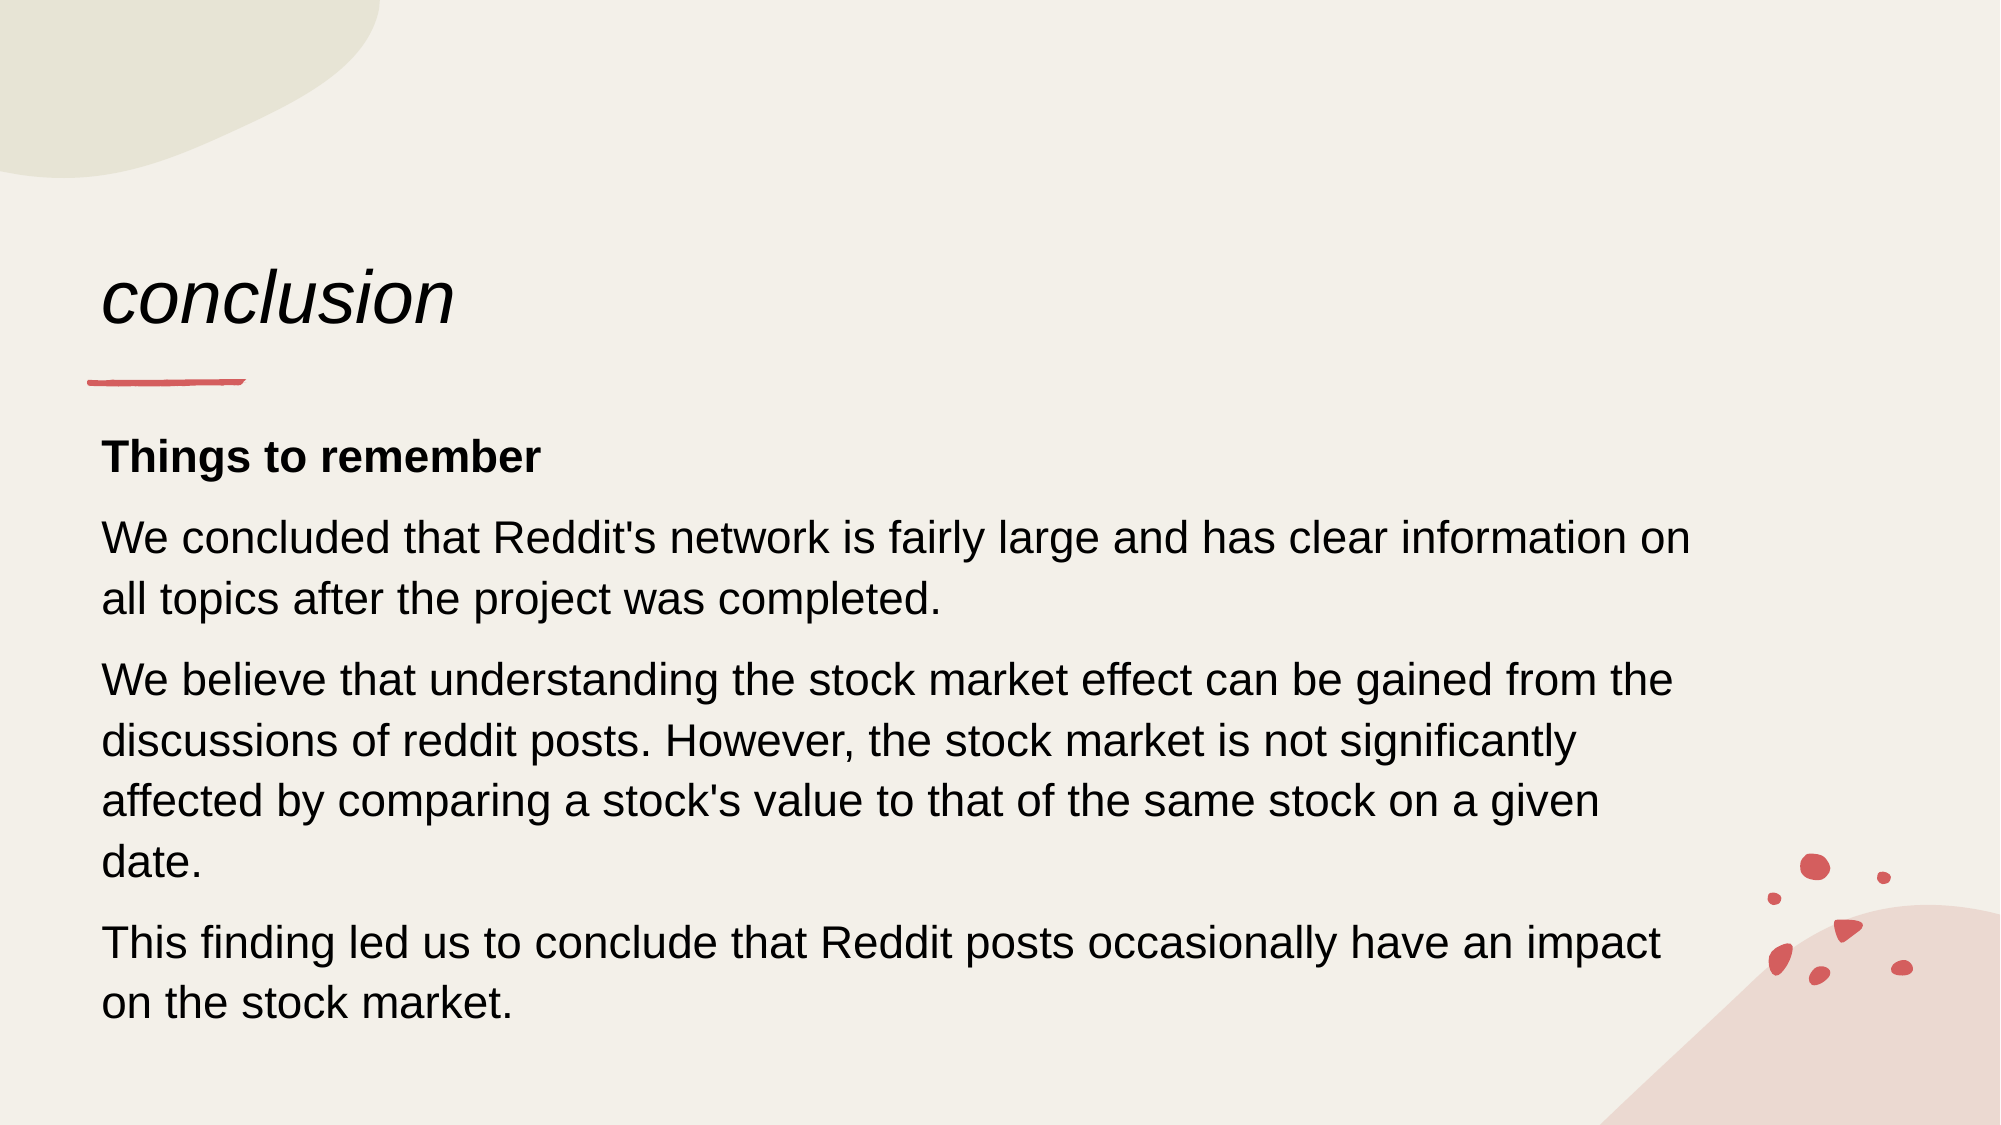

# conclusion
Things to remember
We concluded that Reddit's network is fairly large and has clear information on all topics after the project was completed.
We believe that understanding the stock market effect can be gained from the discussions of reddit posts. However, the stock market is not significantly affected by comparing a stock's value to that of the same stock on a given date.
This finding led us to conclude that Reddit posts occasionally have an impact on the stock market.